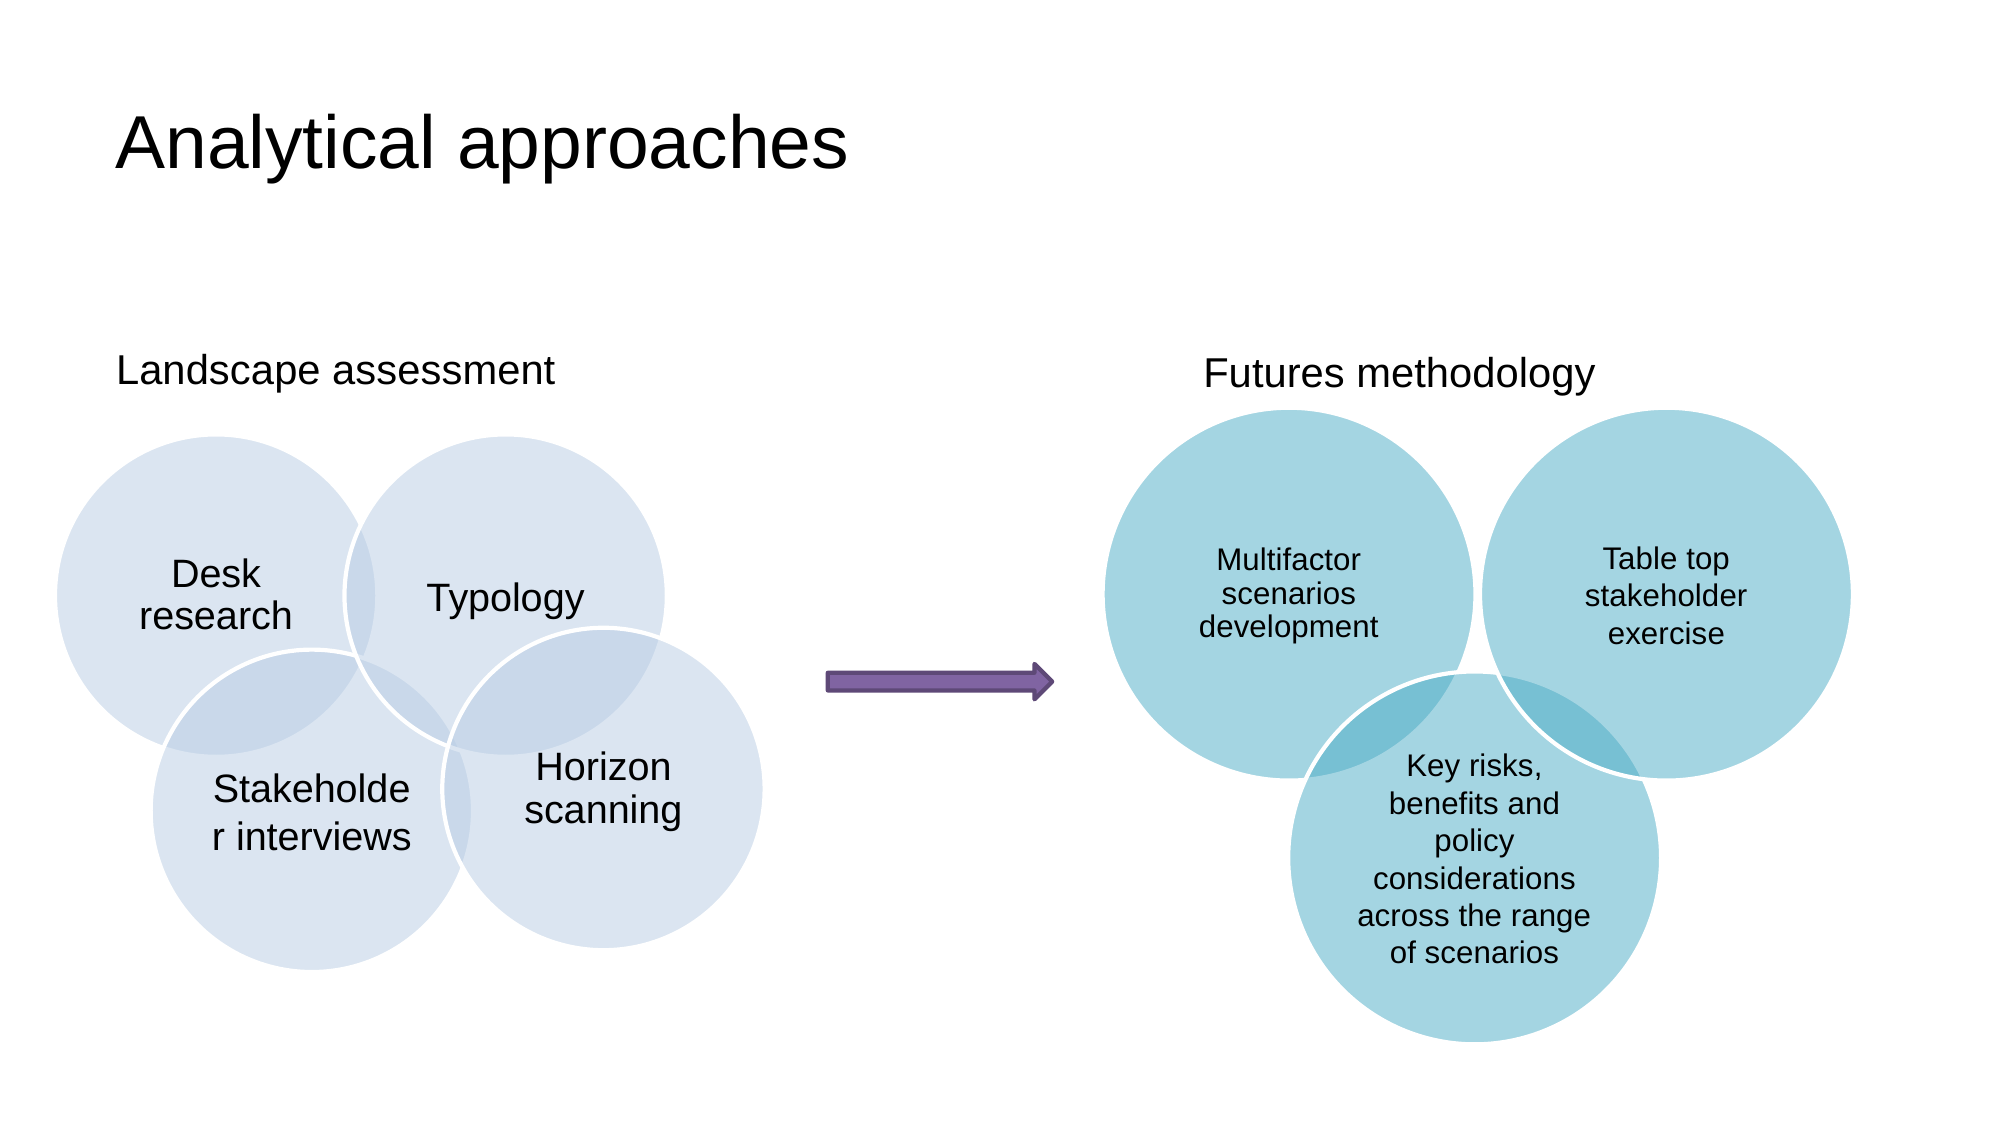

# Analytical approaches
Landscape assessment
Futures methodology
Multifactor scenarios development
Key risks, benefits and policy considerations across the range of scenarios
Table top stakeholder exercise

Desk research
Stakeholder interviews
Typology
Horizon scanning